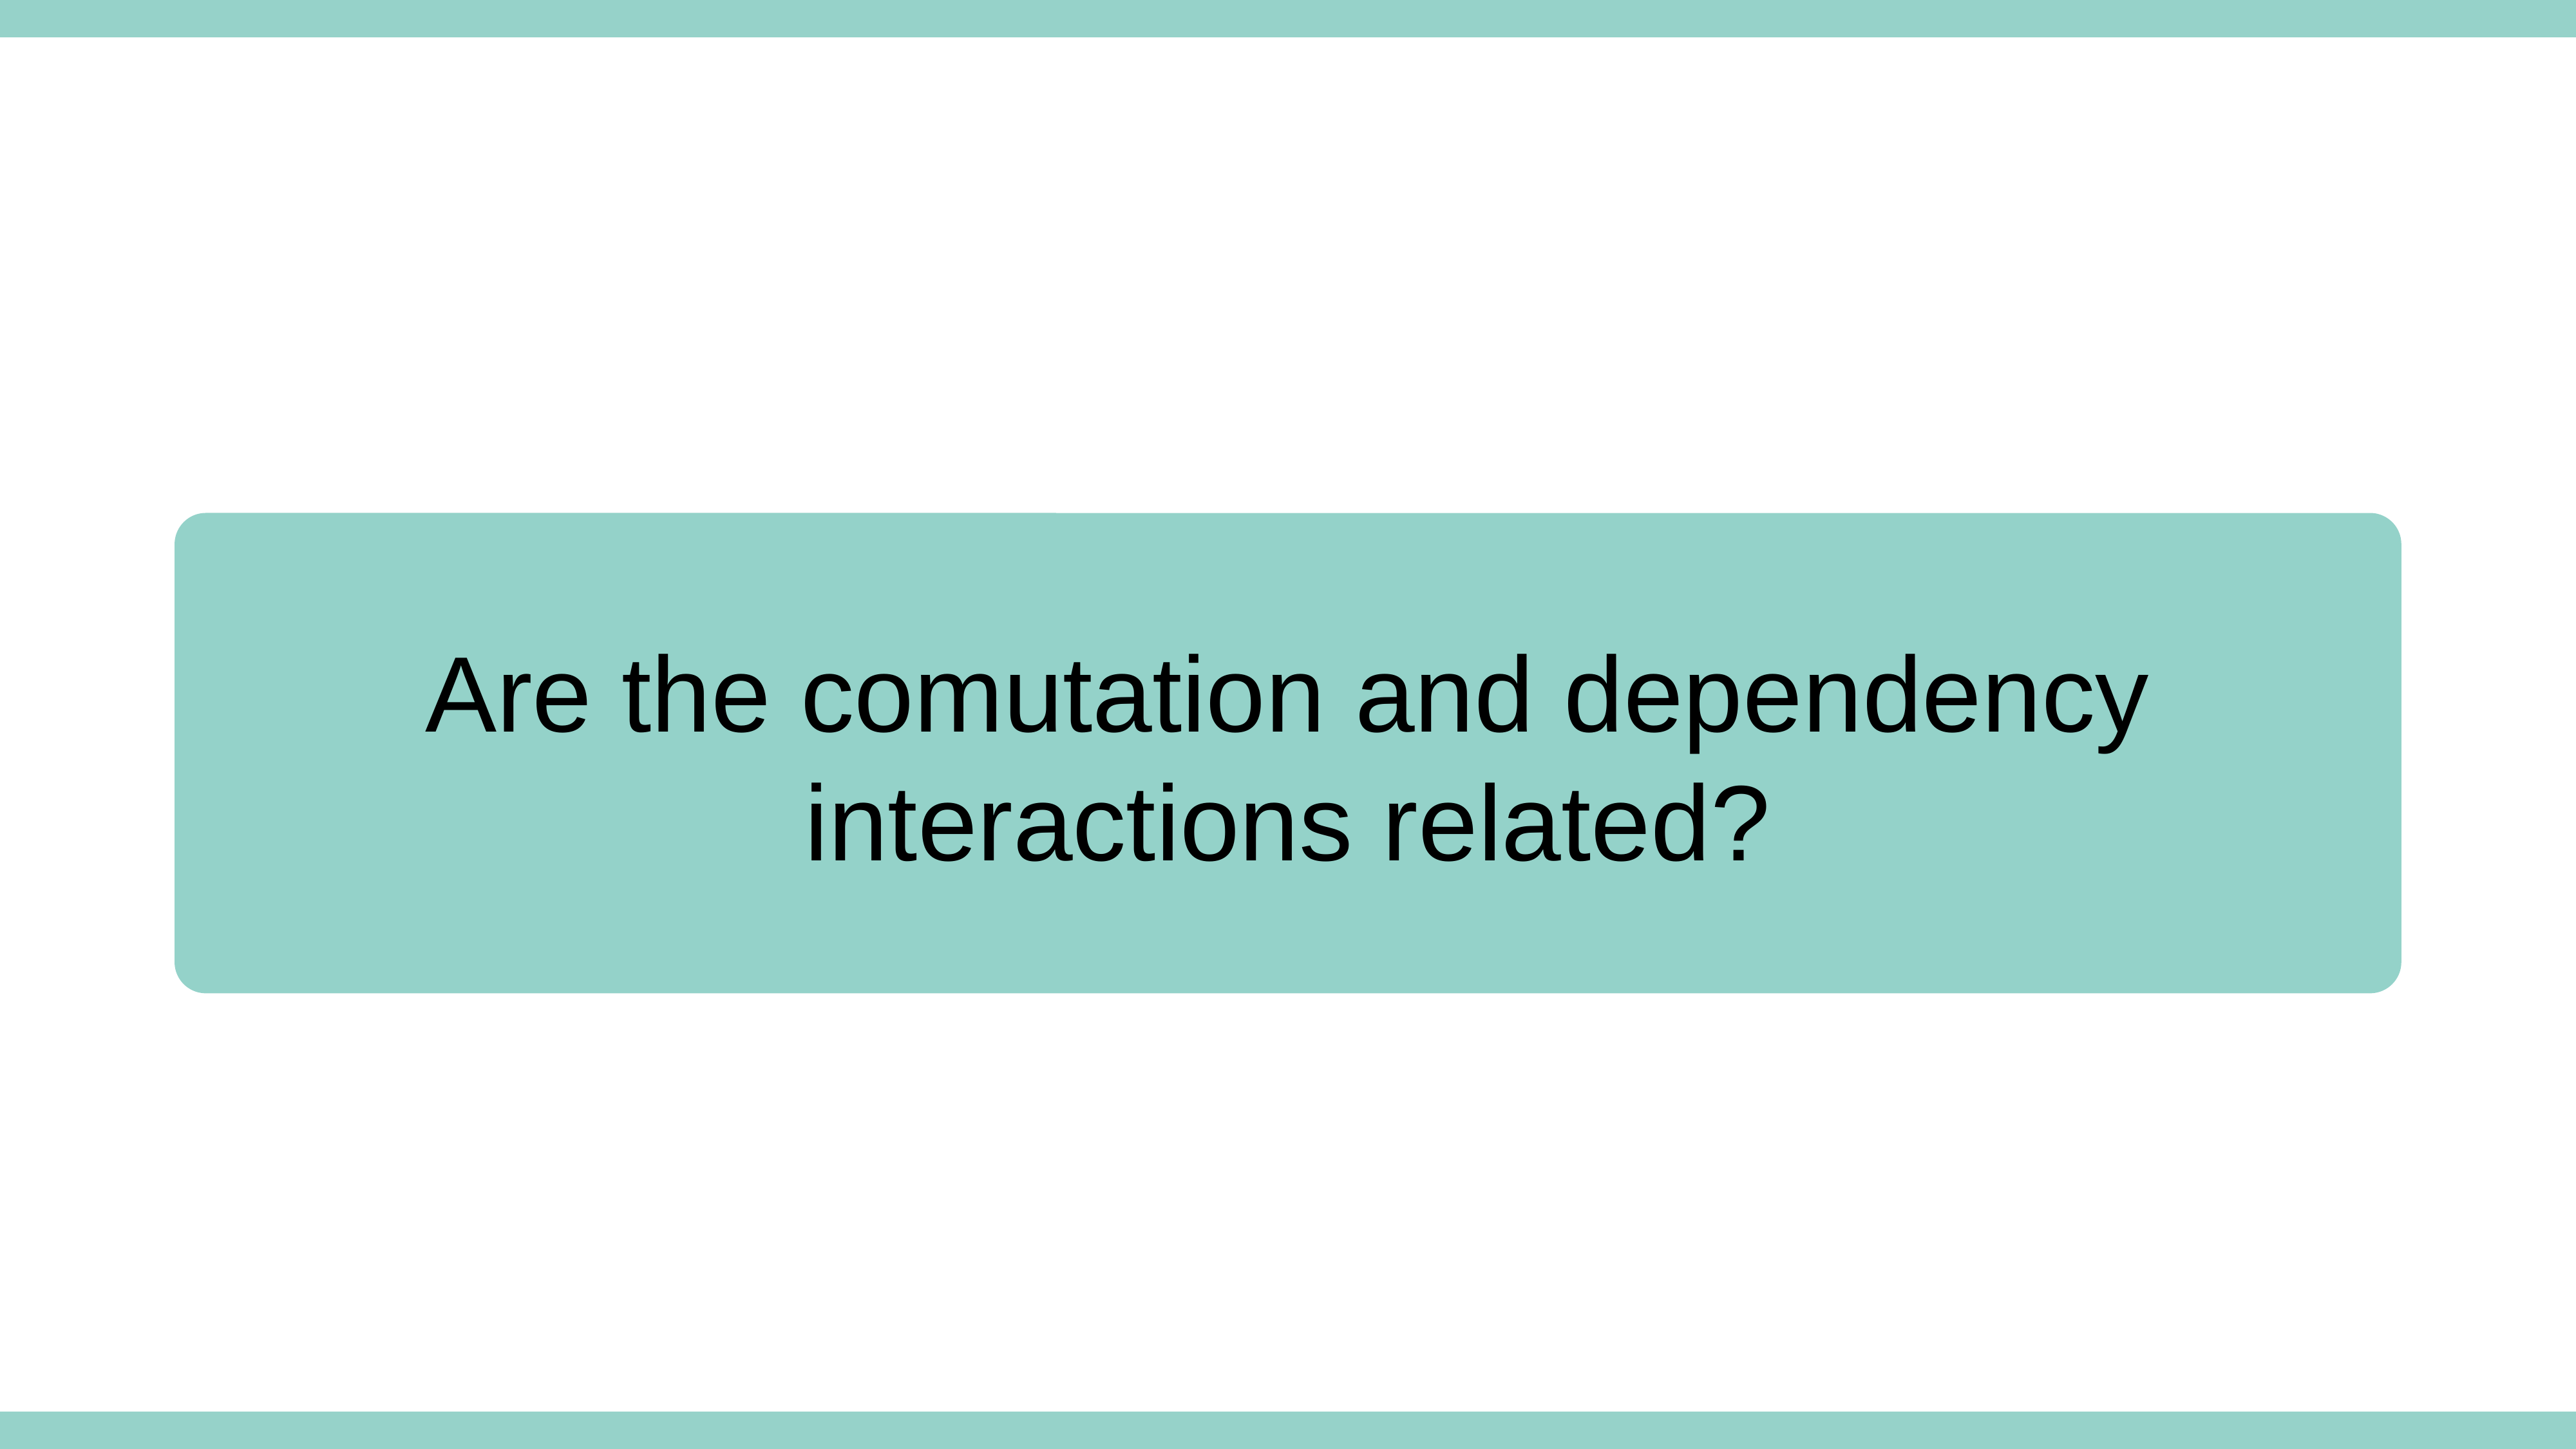

Are the comutation and dependency interactions related?